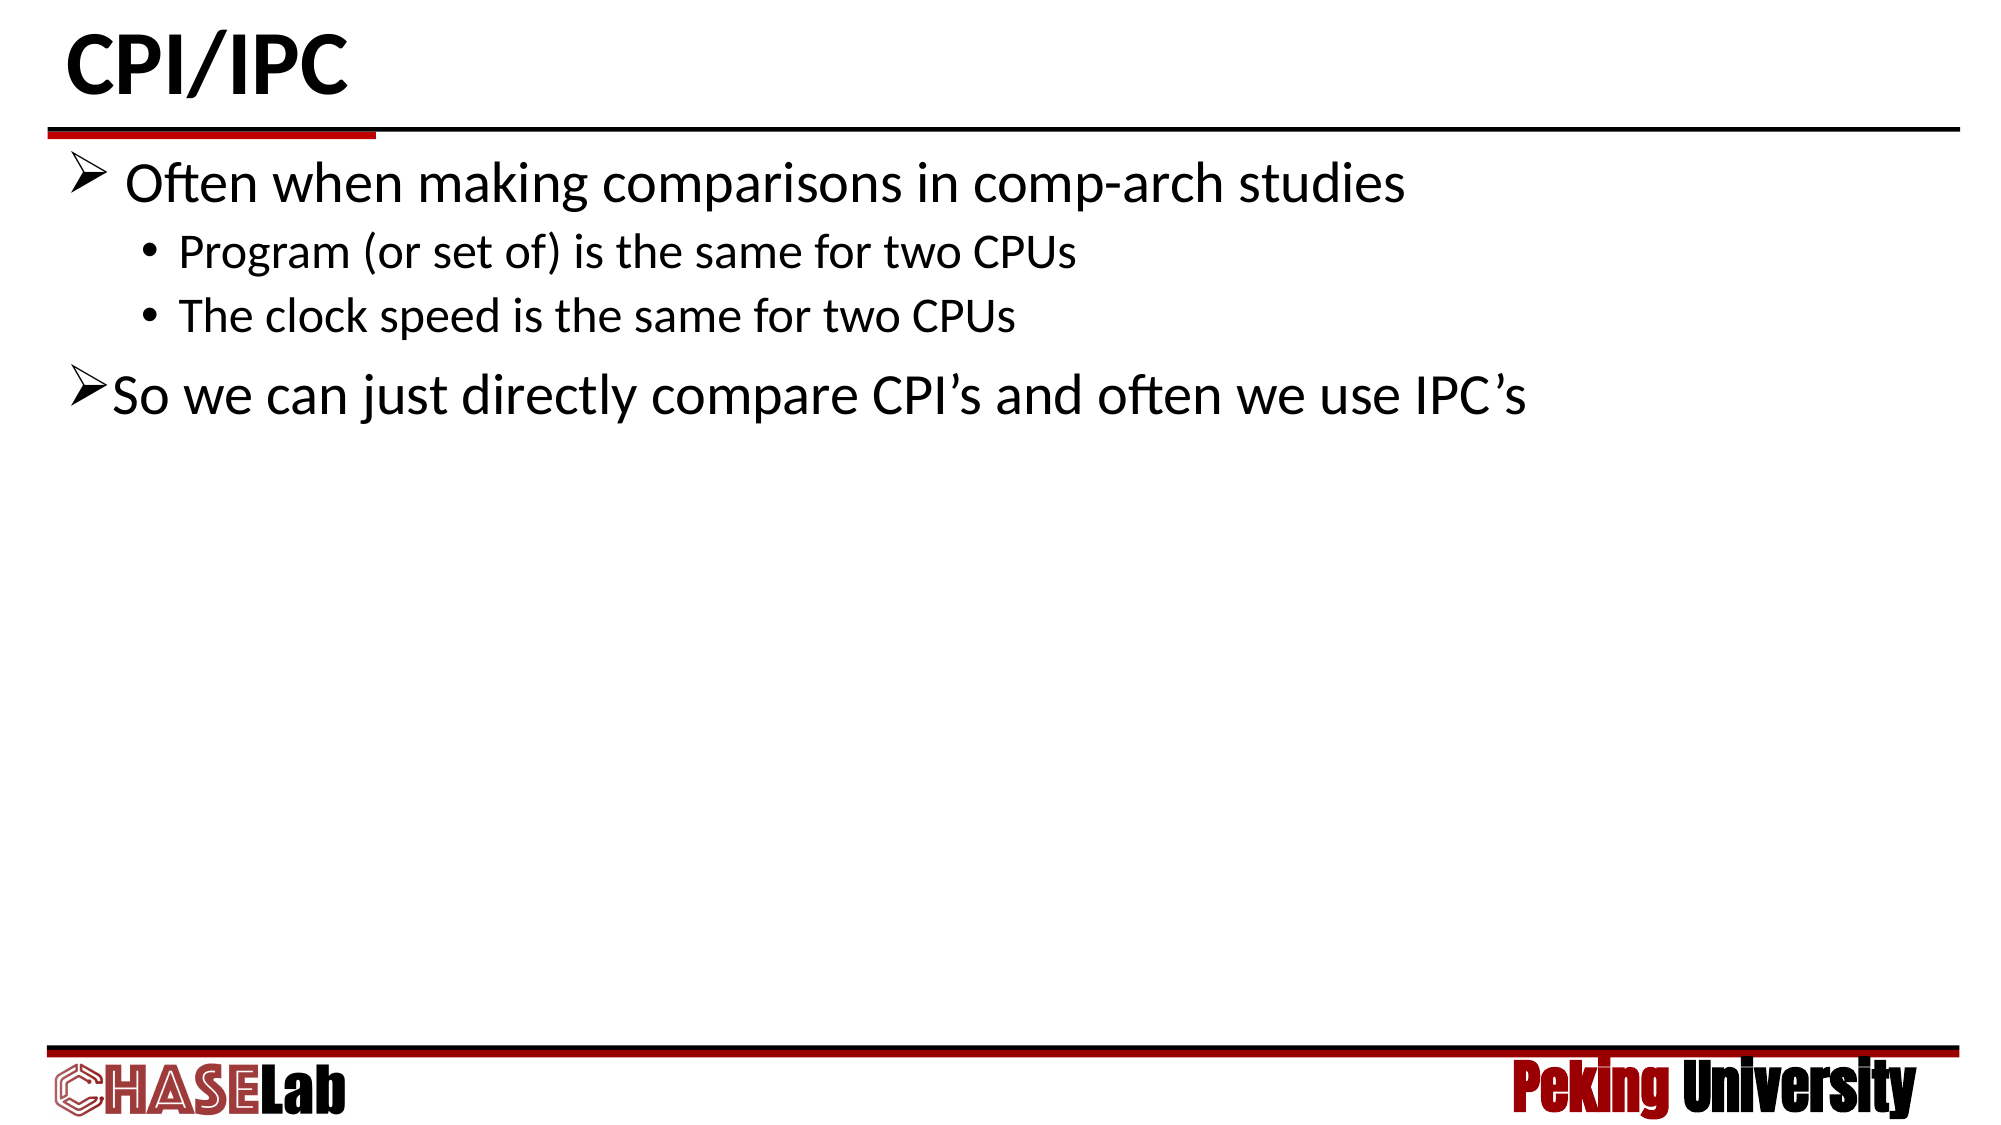

# CPI/IPC
 Often when making comparisons in comp-arch studies
Program (or set of) is the same for two CPUs
The clock speed is the same for two CPUs
So we can just directly compare CPI’s and often we use IPC’s